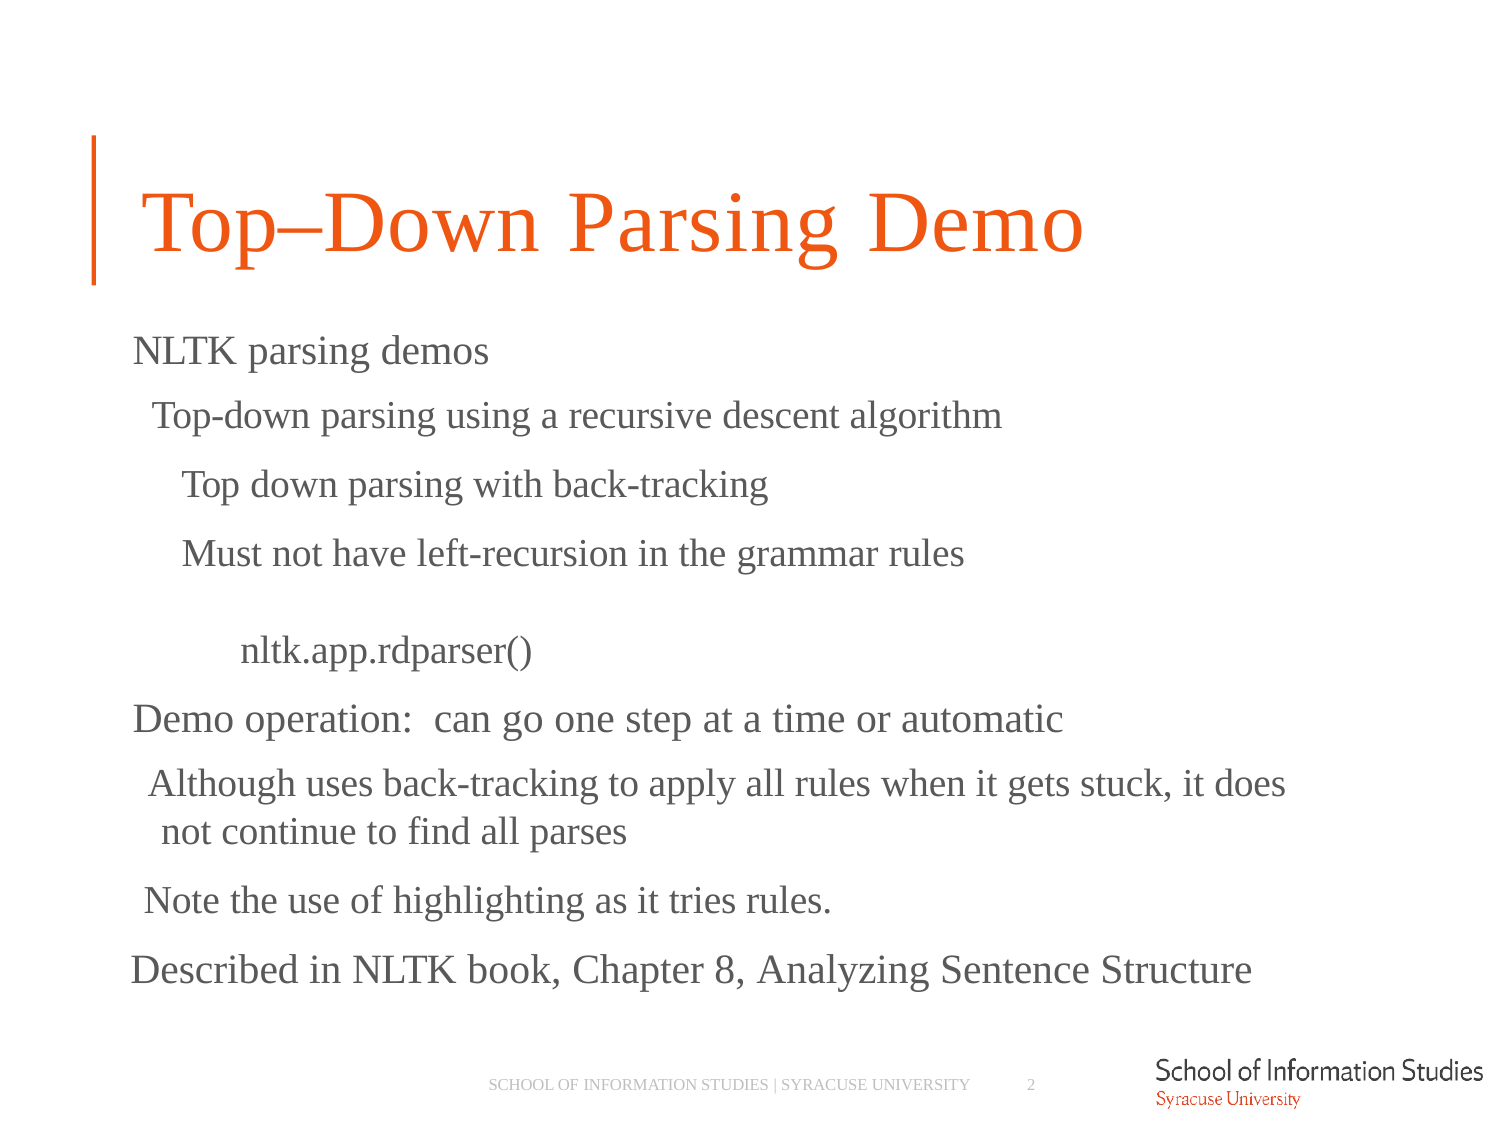

# Top–Down Parsing Demo
NLTK parsing demos
­ Top-down parsing using a recursive descent algorithm
­ Top down parsing with back-tracking
­ Must not have left-recursion in the grammar rules

nltk.app.rdparser()
Demo operation:  can go one step at a time or automatic
­ Although uses back-tracking to apply all rules when it gets stuck, it does  not continue to find all parses
­ Note the use of highlighting as it tries rules.
Described in NLTK book, Chapter 8, Analyzing Sentence Structure
2
SCHOOL OF INFORMATION STUDIES | SYRACUSE UNIVERSITY